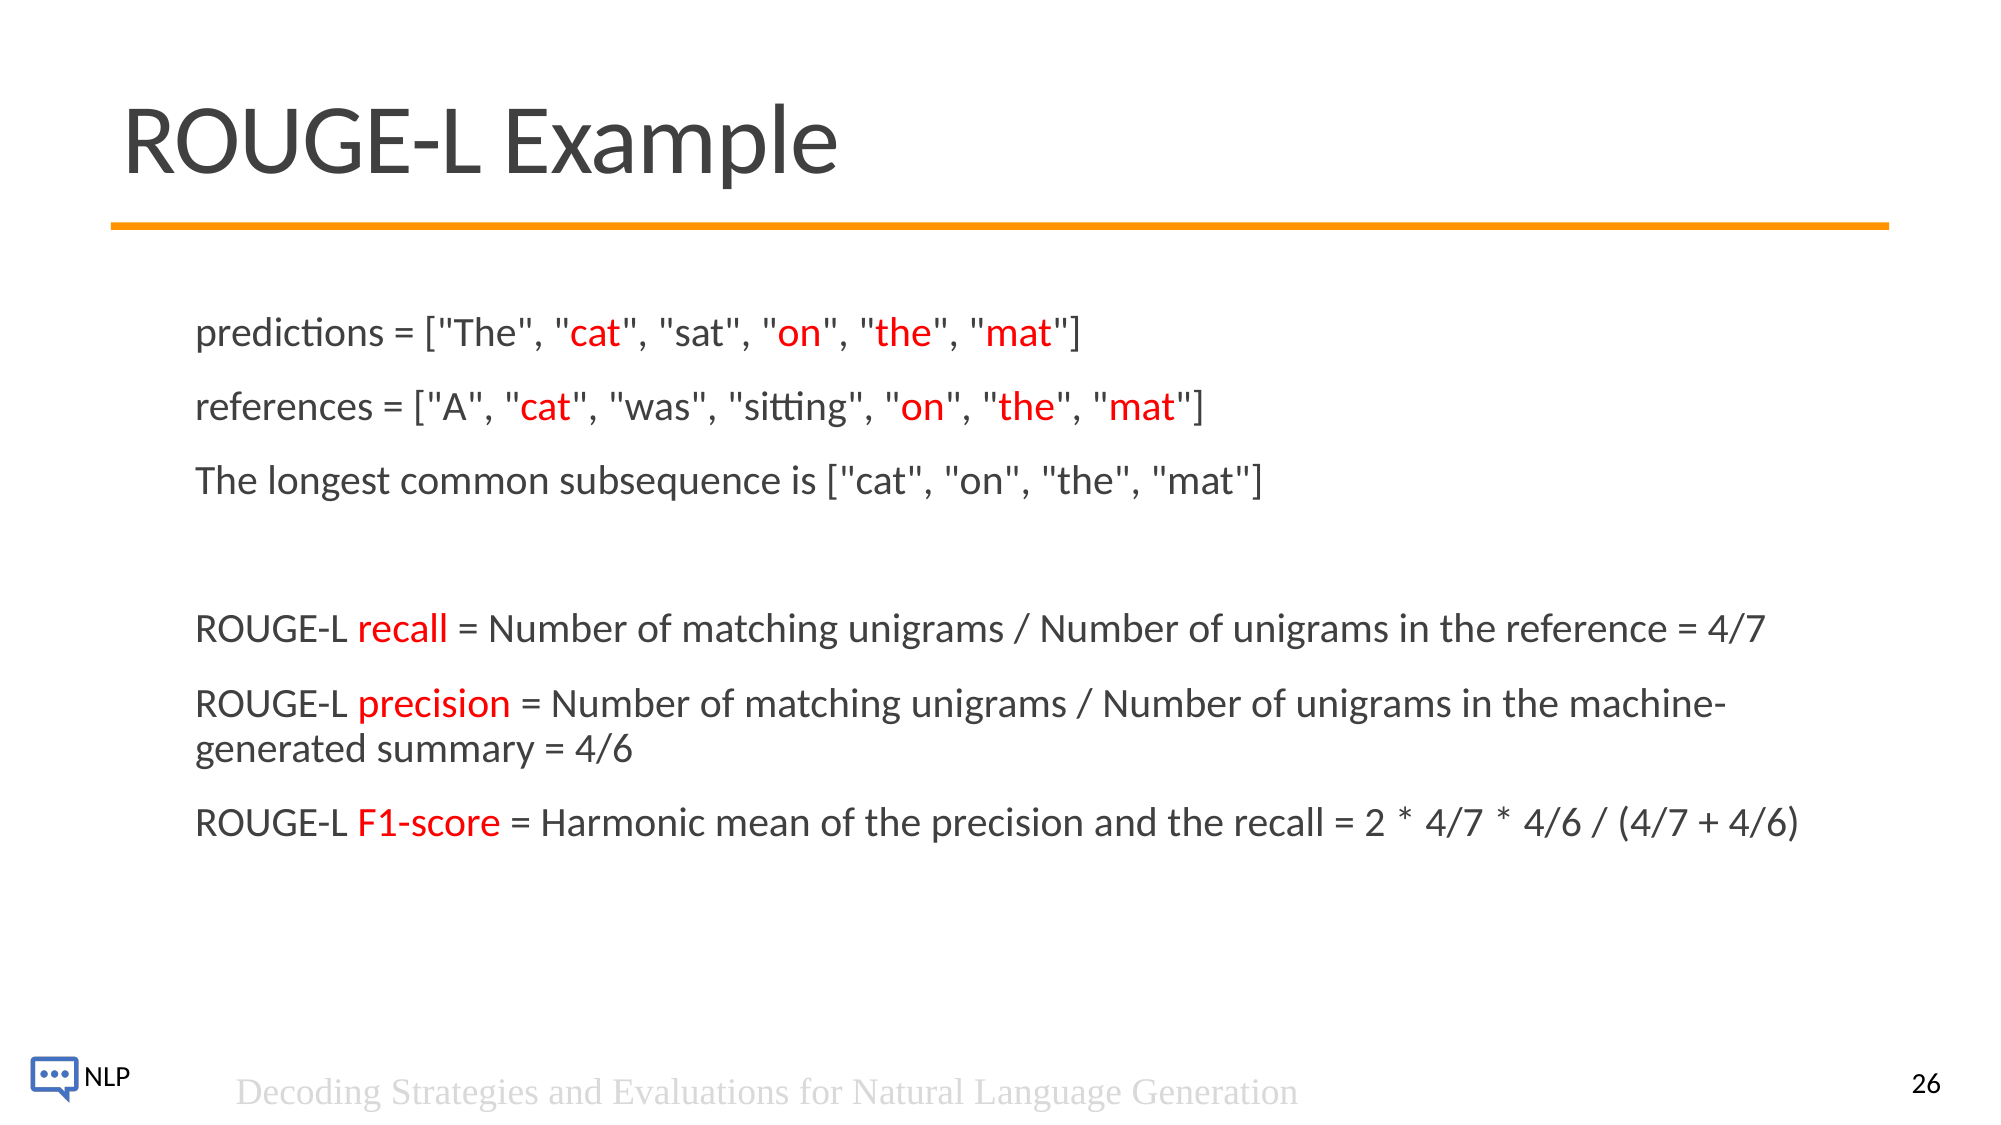

# ROUGE-L Example
predictions = ["The", "cat", "sat", "on", "the", "mat"]
references = ["A", "cat", "was", "sitting", "on", "the", "mat"]
The longest common subsequence is ["cat", "on", "the", "mat"]

ROUGE-L recall = Number of matching unigrams / Number of unigrams in the reference = 4/7
ROUGE-L precision = Number of matching unigrams / Number of unigrams in the machine-generated summary = 4/6
ROUGE-L F1-score = Harmonic mean of the precision and the recall = 2 * 4/7 * 4/6 / (4/7 + 4/6)

26
Decoding Strategies and Evaluations for Natural Language Generation